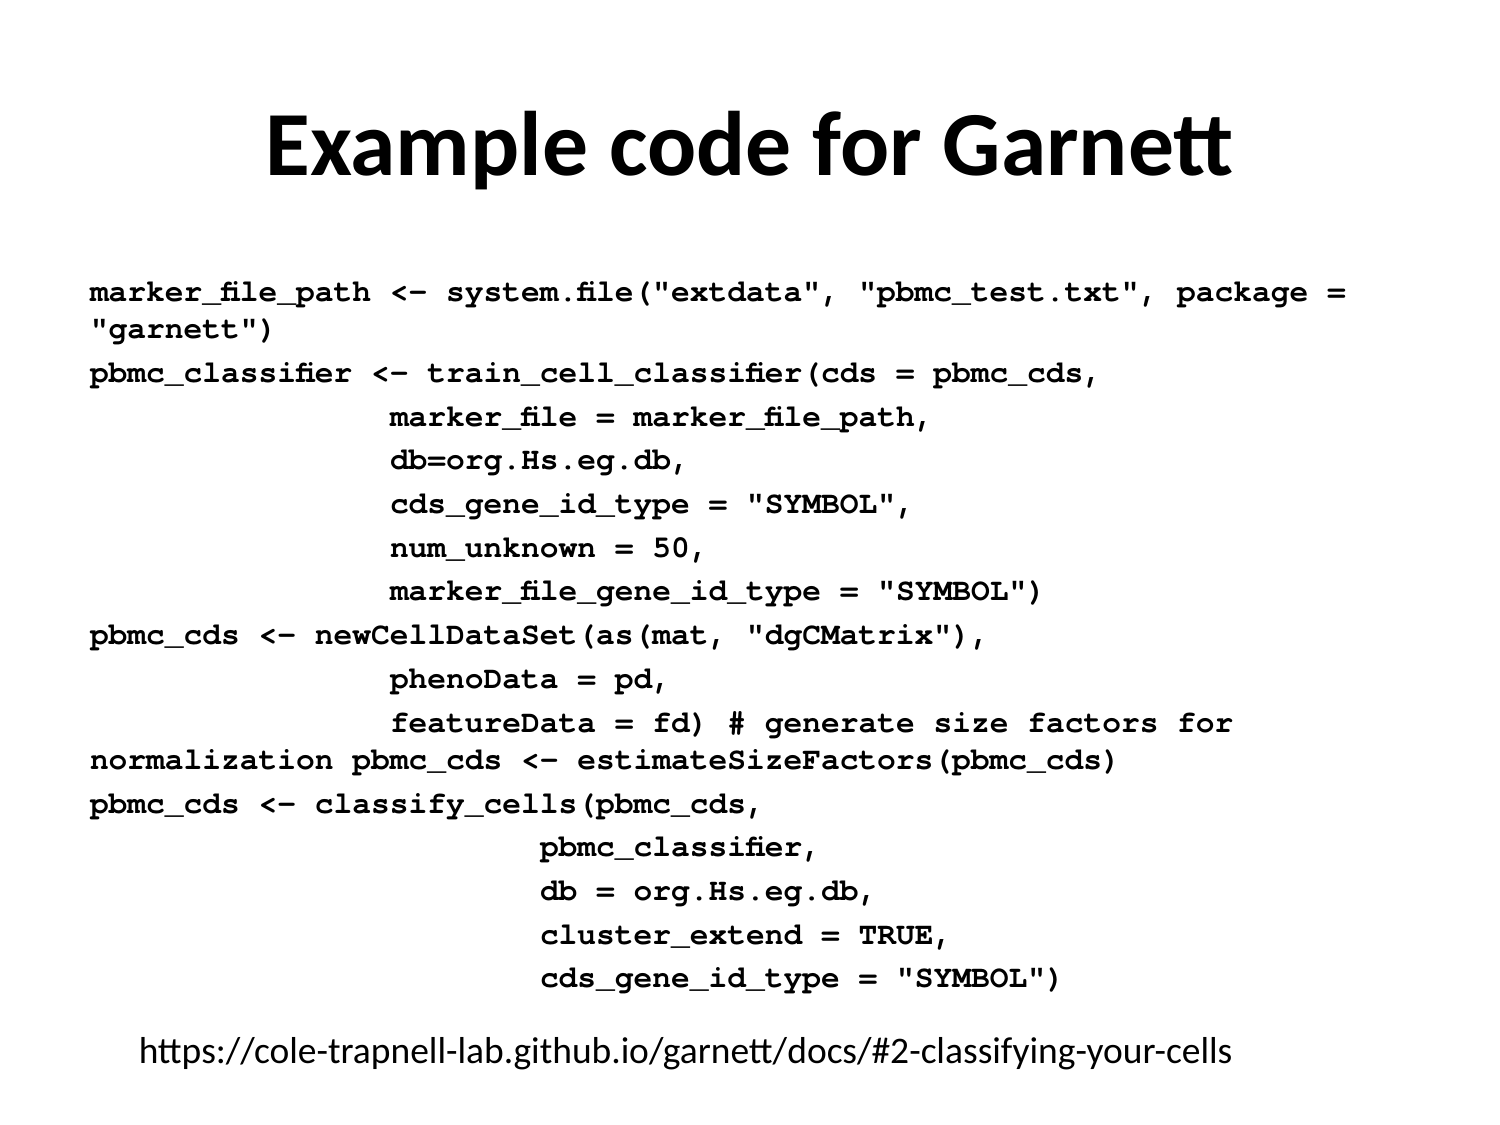

# Example code for Garnett
marker_file_path <- system.file("extdata", "pbmc_test.txt", package = "garnett")
pbmc_classifier <- train_cell_classifier(cds = pbmc_cds,
		marker_file = marker_file_path,
		db=org.Hs.eg.db,
		cds_gene_id_type = "SYMBOL",
		num_unknown = 50,
		marker_file_gene_id_type = "SYMBOL")
pbmc_cds <- newCellDataSet(as(mat, "dgCMatrix"),
		phenoData = pd,
		featureData = fd) # generate size factors for normalization pbmc_cds <- estimateSizeFactors(pbmc_cds)
pbmc_cds <- classify_cells(pbmc_cds,
			pbmc_classifier,
			db = org.Hs.eg.db,
			cluster_extend = TRUE,
			cds_gene_id_type = "SYMBOL")
https://cole-trapnell-lab.github.io/garnett/docs/#2-classifying-your-cells